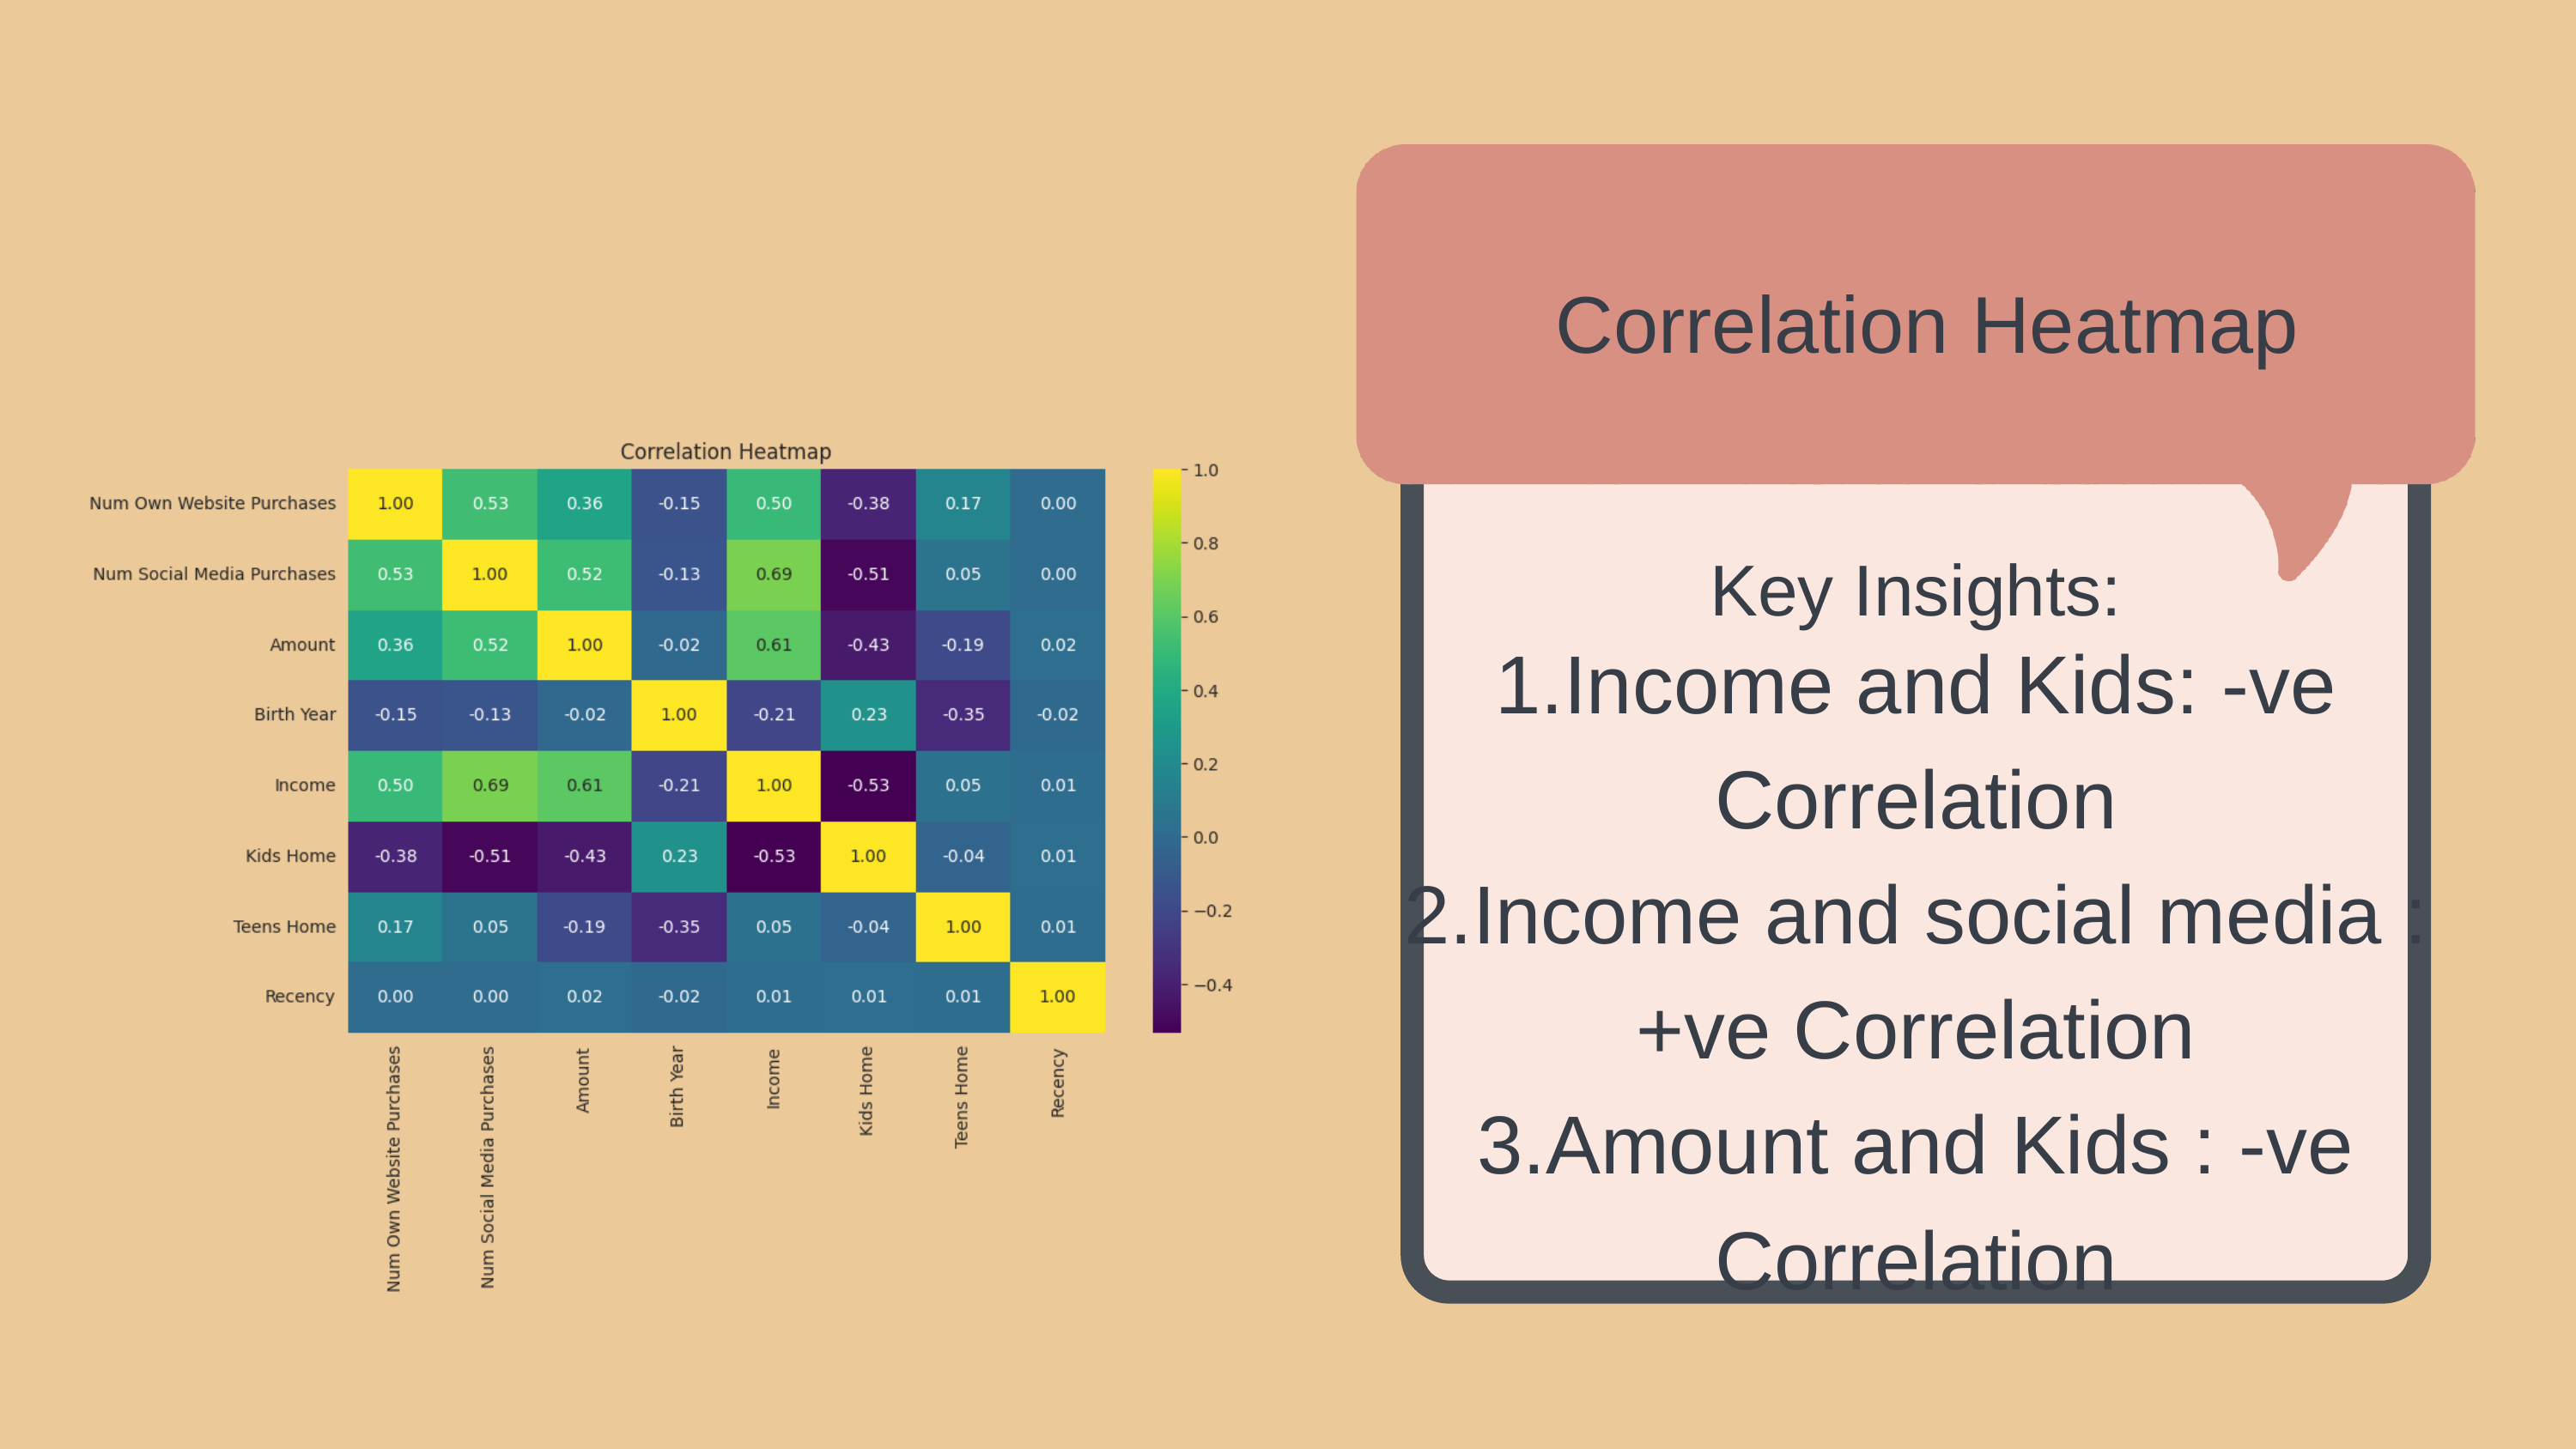

Correlation Heatmap

Key Insights:
1.Income and Kids: -ve Correlation
2.Income and social media : +ve Correlation
3.Amount and Kids : -ve Correlation